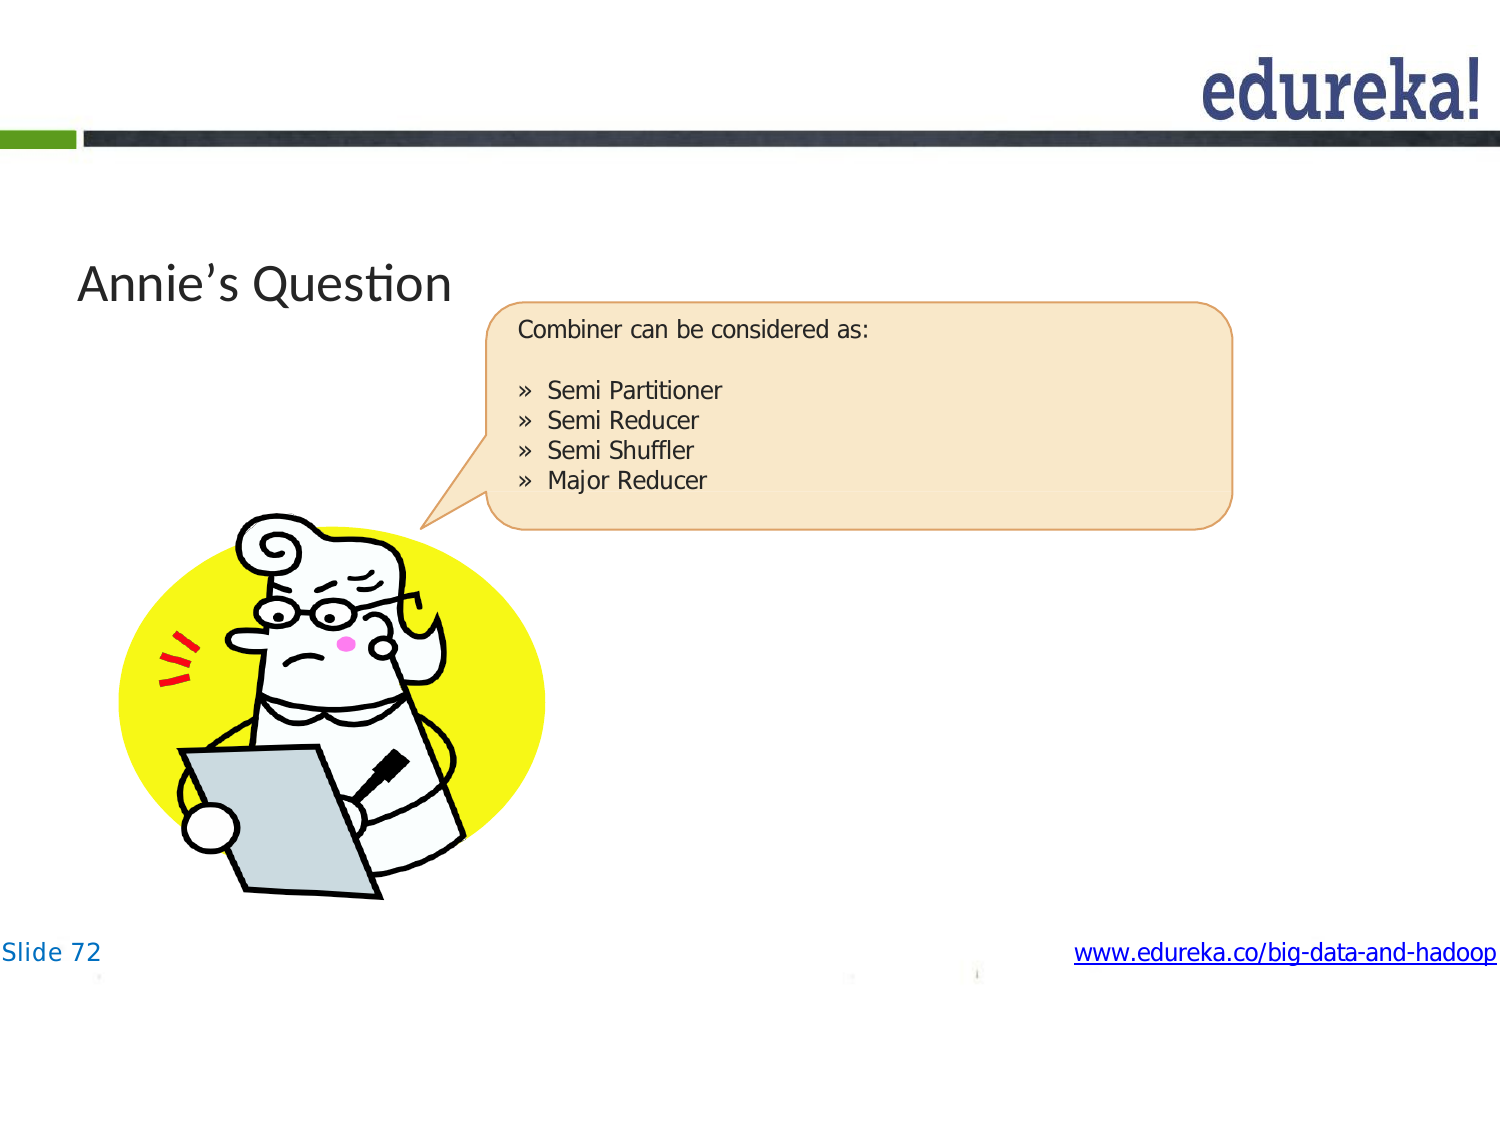

# Annie’s Question

Combiner can be considered as:

»  Semi Partitioner
»  Semi Reducer
»  Semi Shuffler
»  Major Reducer

Slide 72
www.edureka.co/big-data-and-hadoop